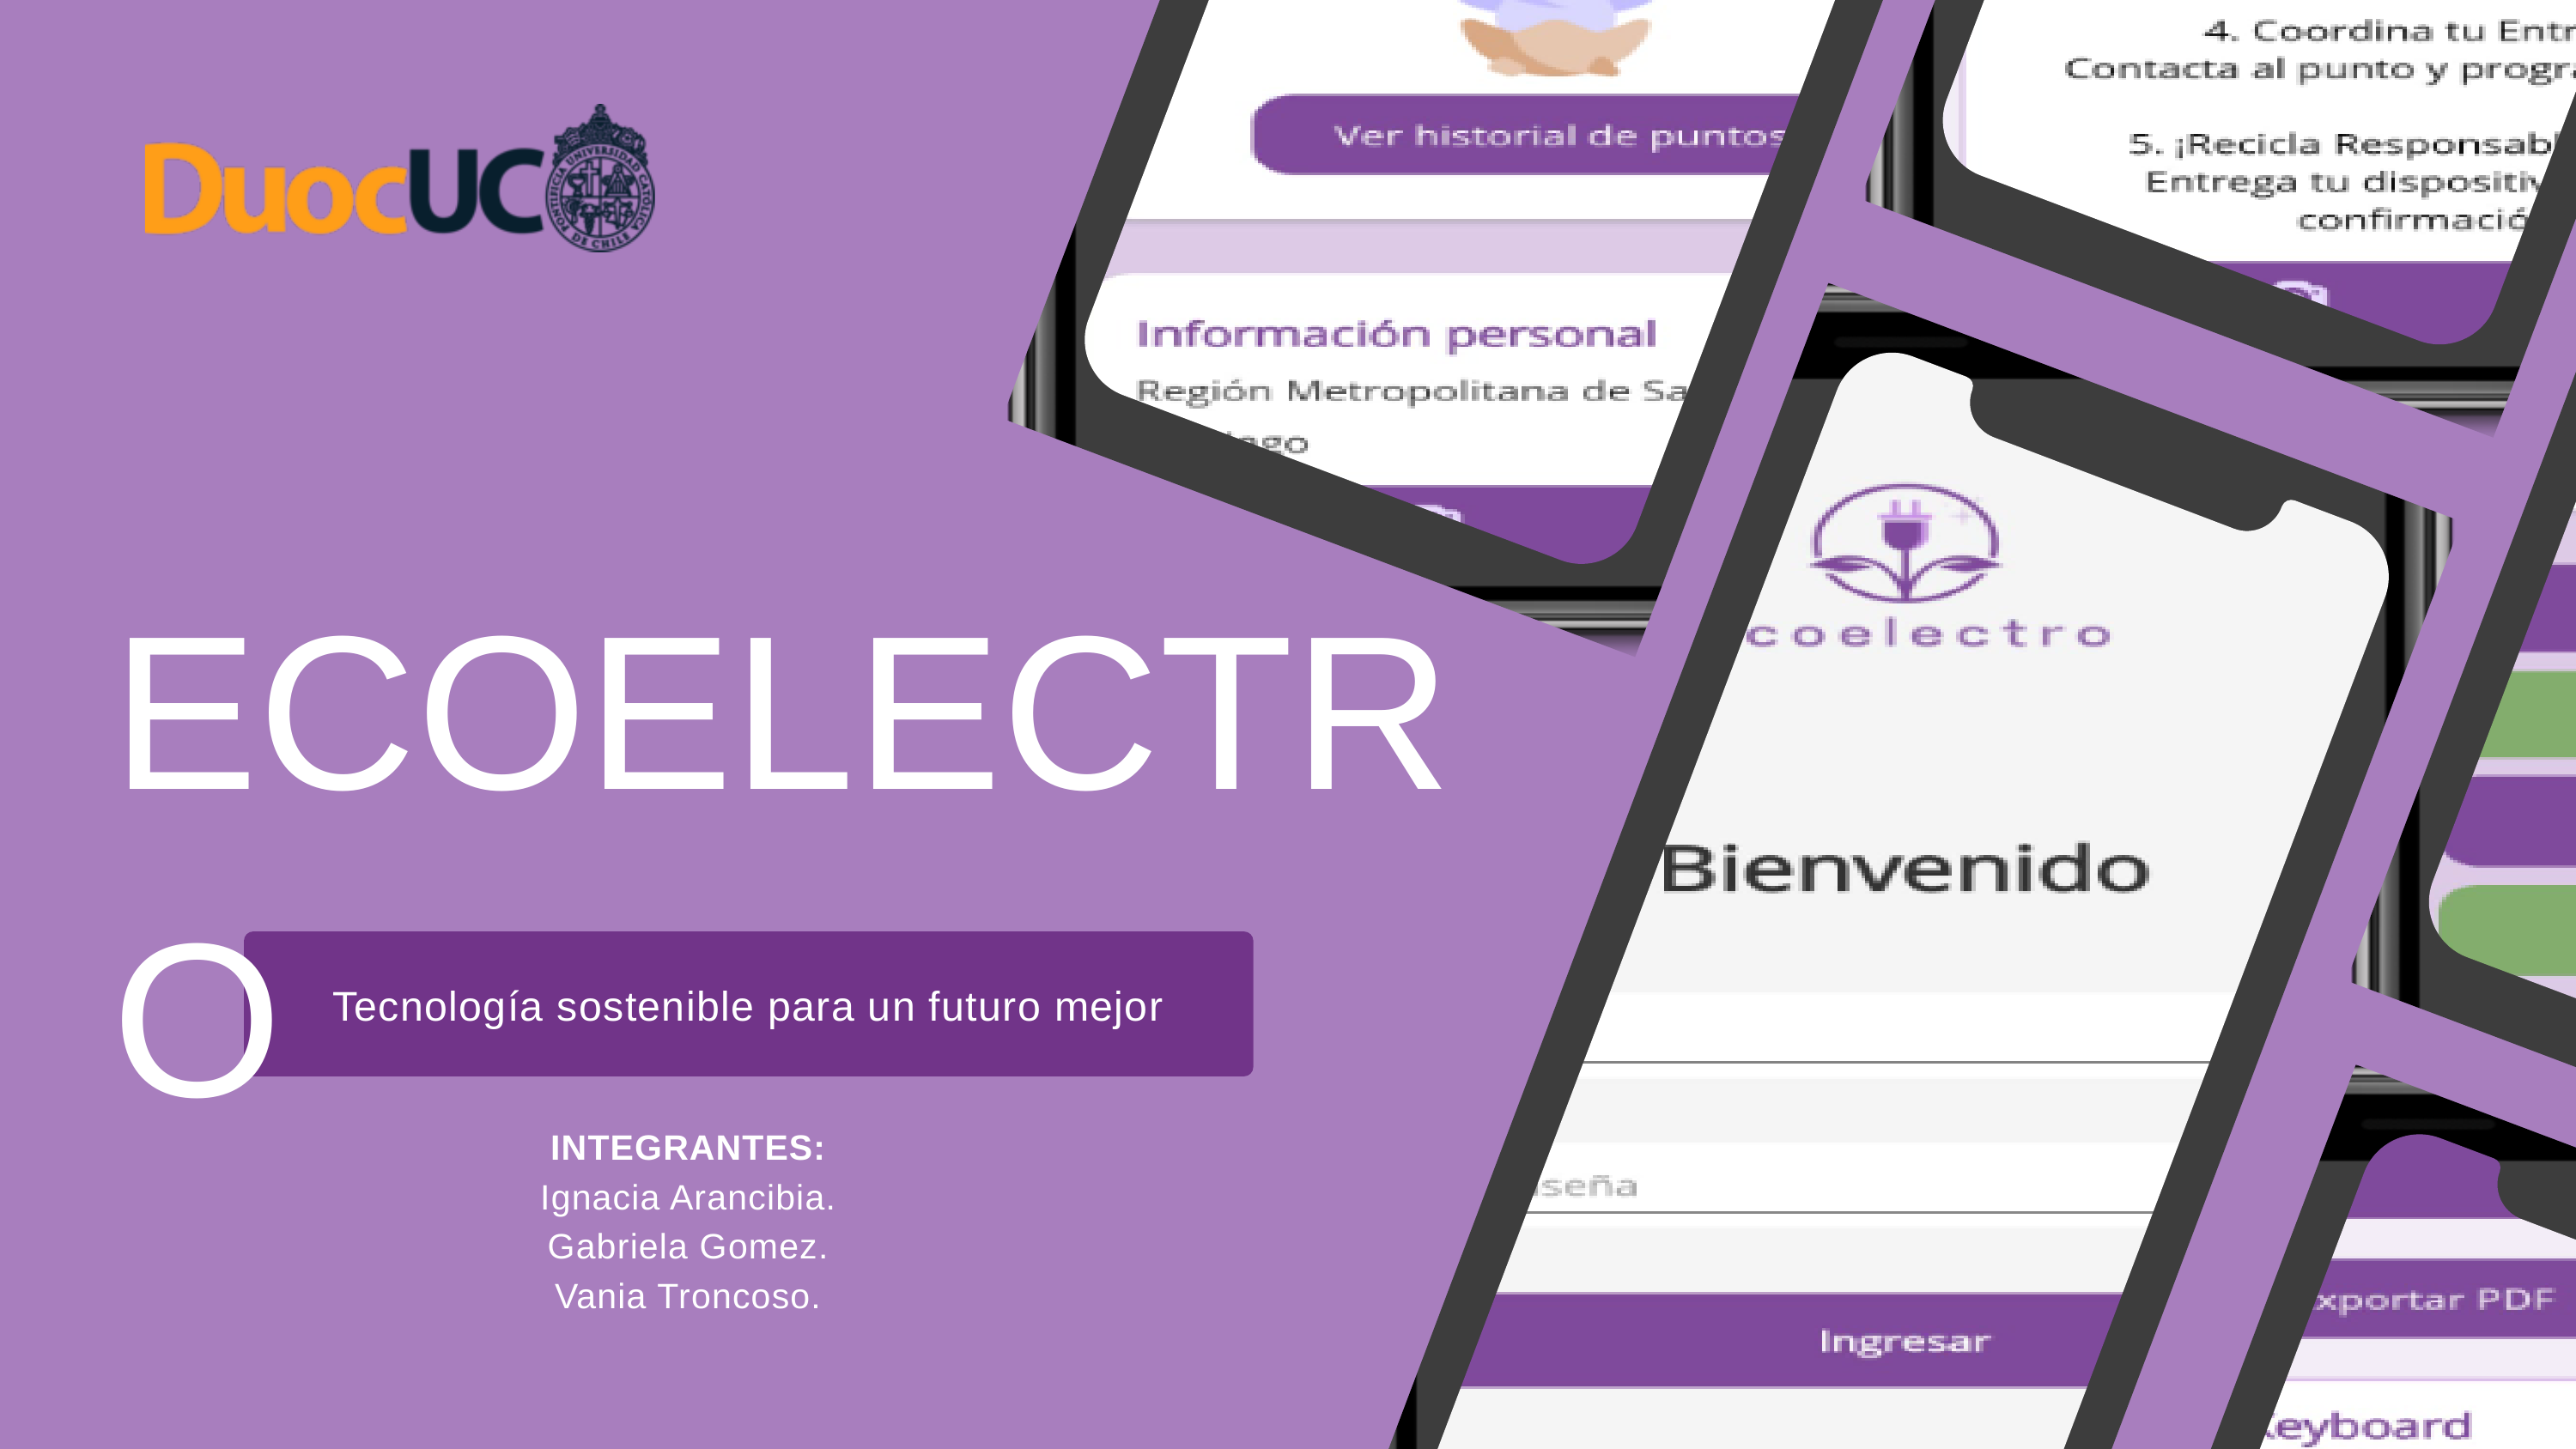

ECOELECTRO

Tecnología sostenible para un futuro mejor

INTEGRANTES:
Ignacia Arancibia.
Gabriela Gomez.
Vania Troncoso.